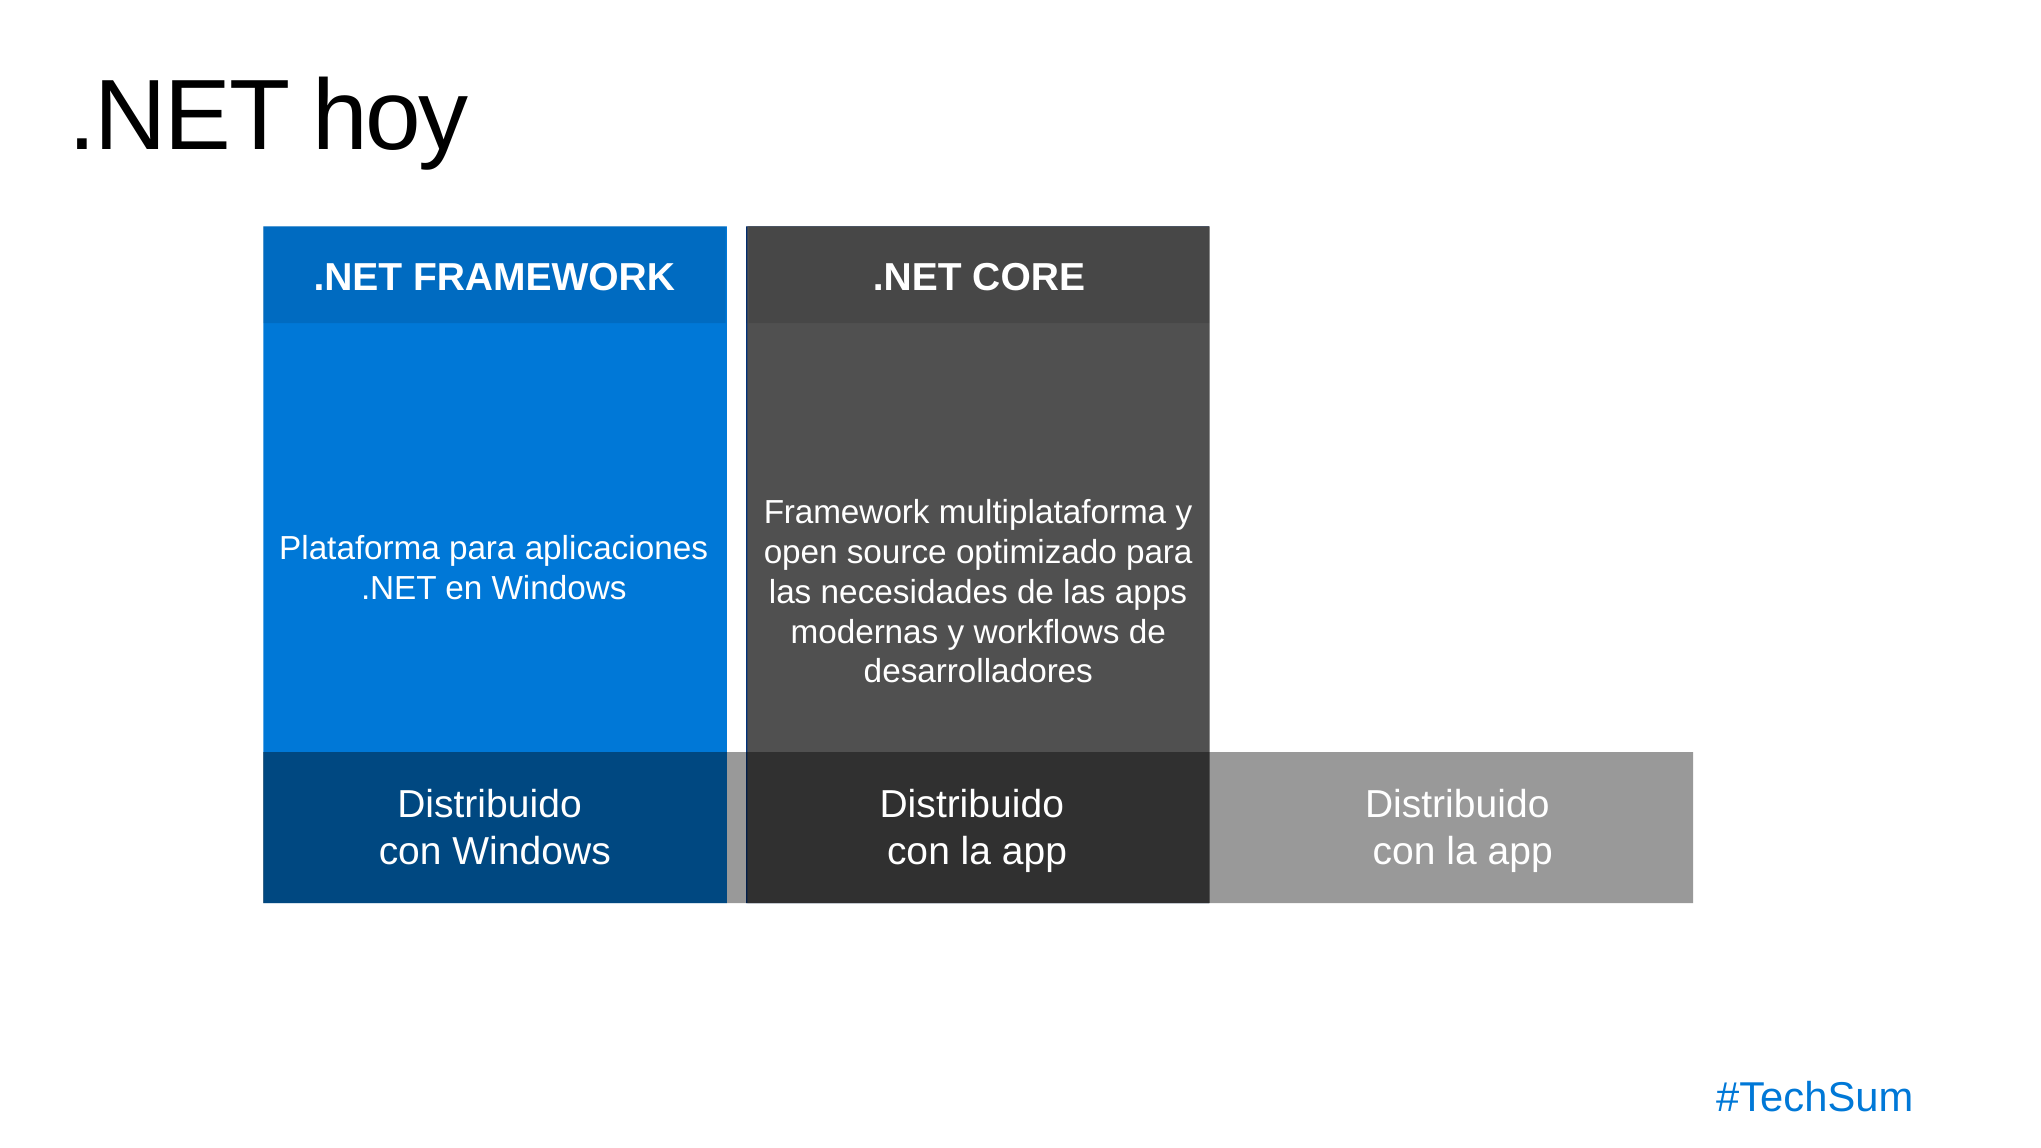

# .NET hoy

.NET CORE
Framework multiplataforma y open source optimizado para las necesidades de las apps modernas y workflows de desarrolladores

XAMARIN
Runtime multiplataforma y open source basado en Mono para dispositivos iOS, OS X y
Android

.NET FRAMEWORK
Plataforma para aplicaciones .NET en Windows

Distribuido
con Windows
Distribuido
con la app
Distribuido
con la app